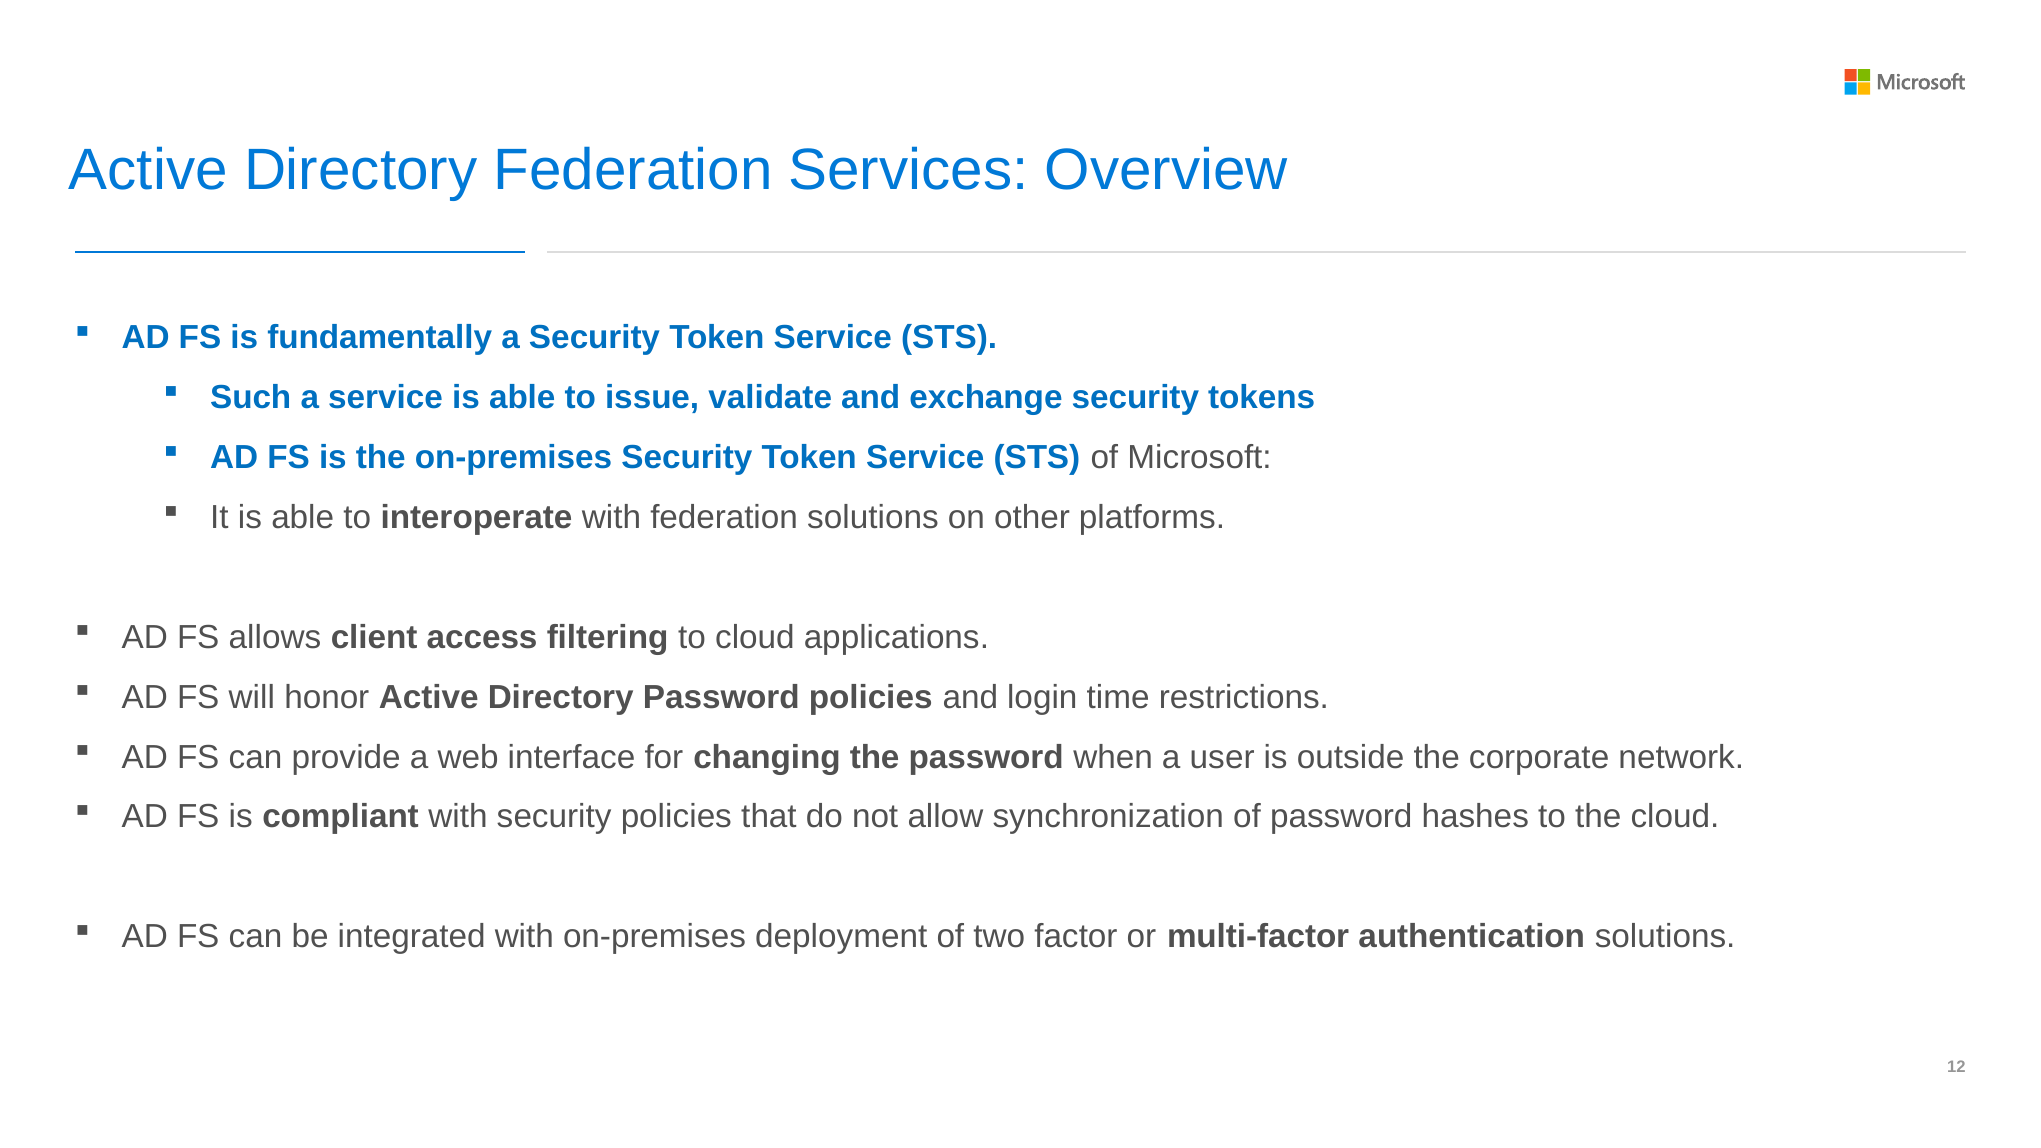

Active Directory Federation Services: Overview
AD FS is fundamentally a Security Token Service (STS).
Such a service is able to issue, validate and exchange security tokens
AD FS is the on-premises Security Token Service (STS) of Microsoft:
It is able to interoperate with federation solutions on other platforms.

AD FS allows client access filtering to cloud applications.
AD FS will honor Active Directory Password policies and login time restrictions.
AD FS can provide a web interface for changing the password when a user is outside the corporate network.
AD FS is compliant with security policies that do not allow synchronization of password hashes to the cloud.

AD FS can be integrated with on-premises deployment of two factor or multi-factor authentication solutions.
12